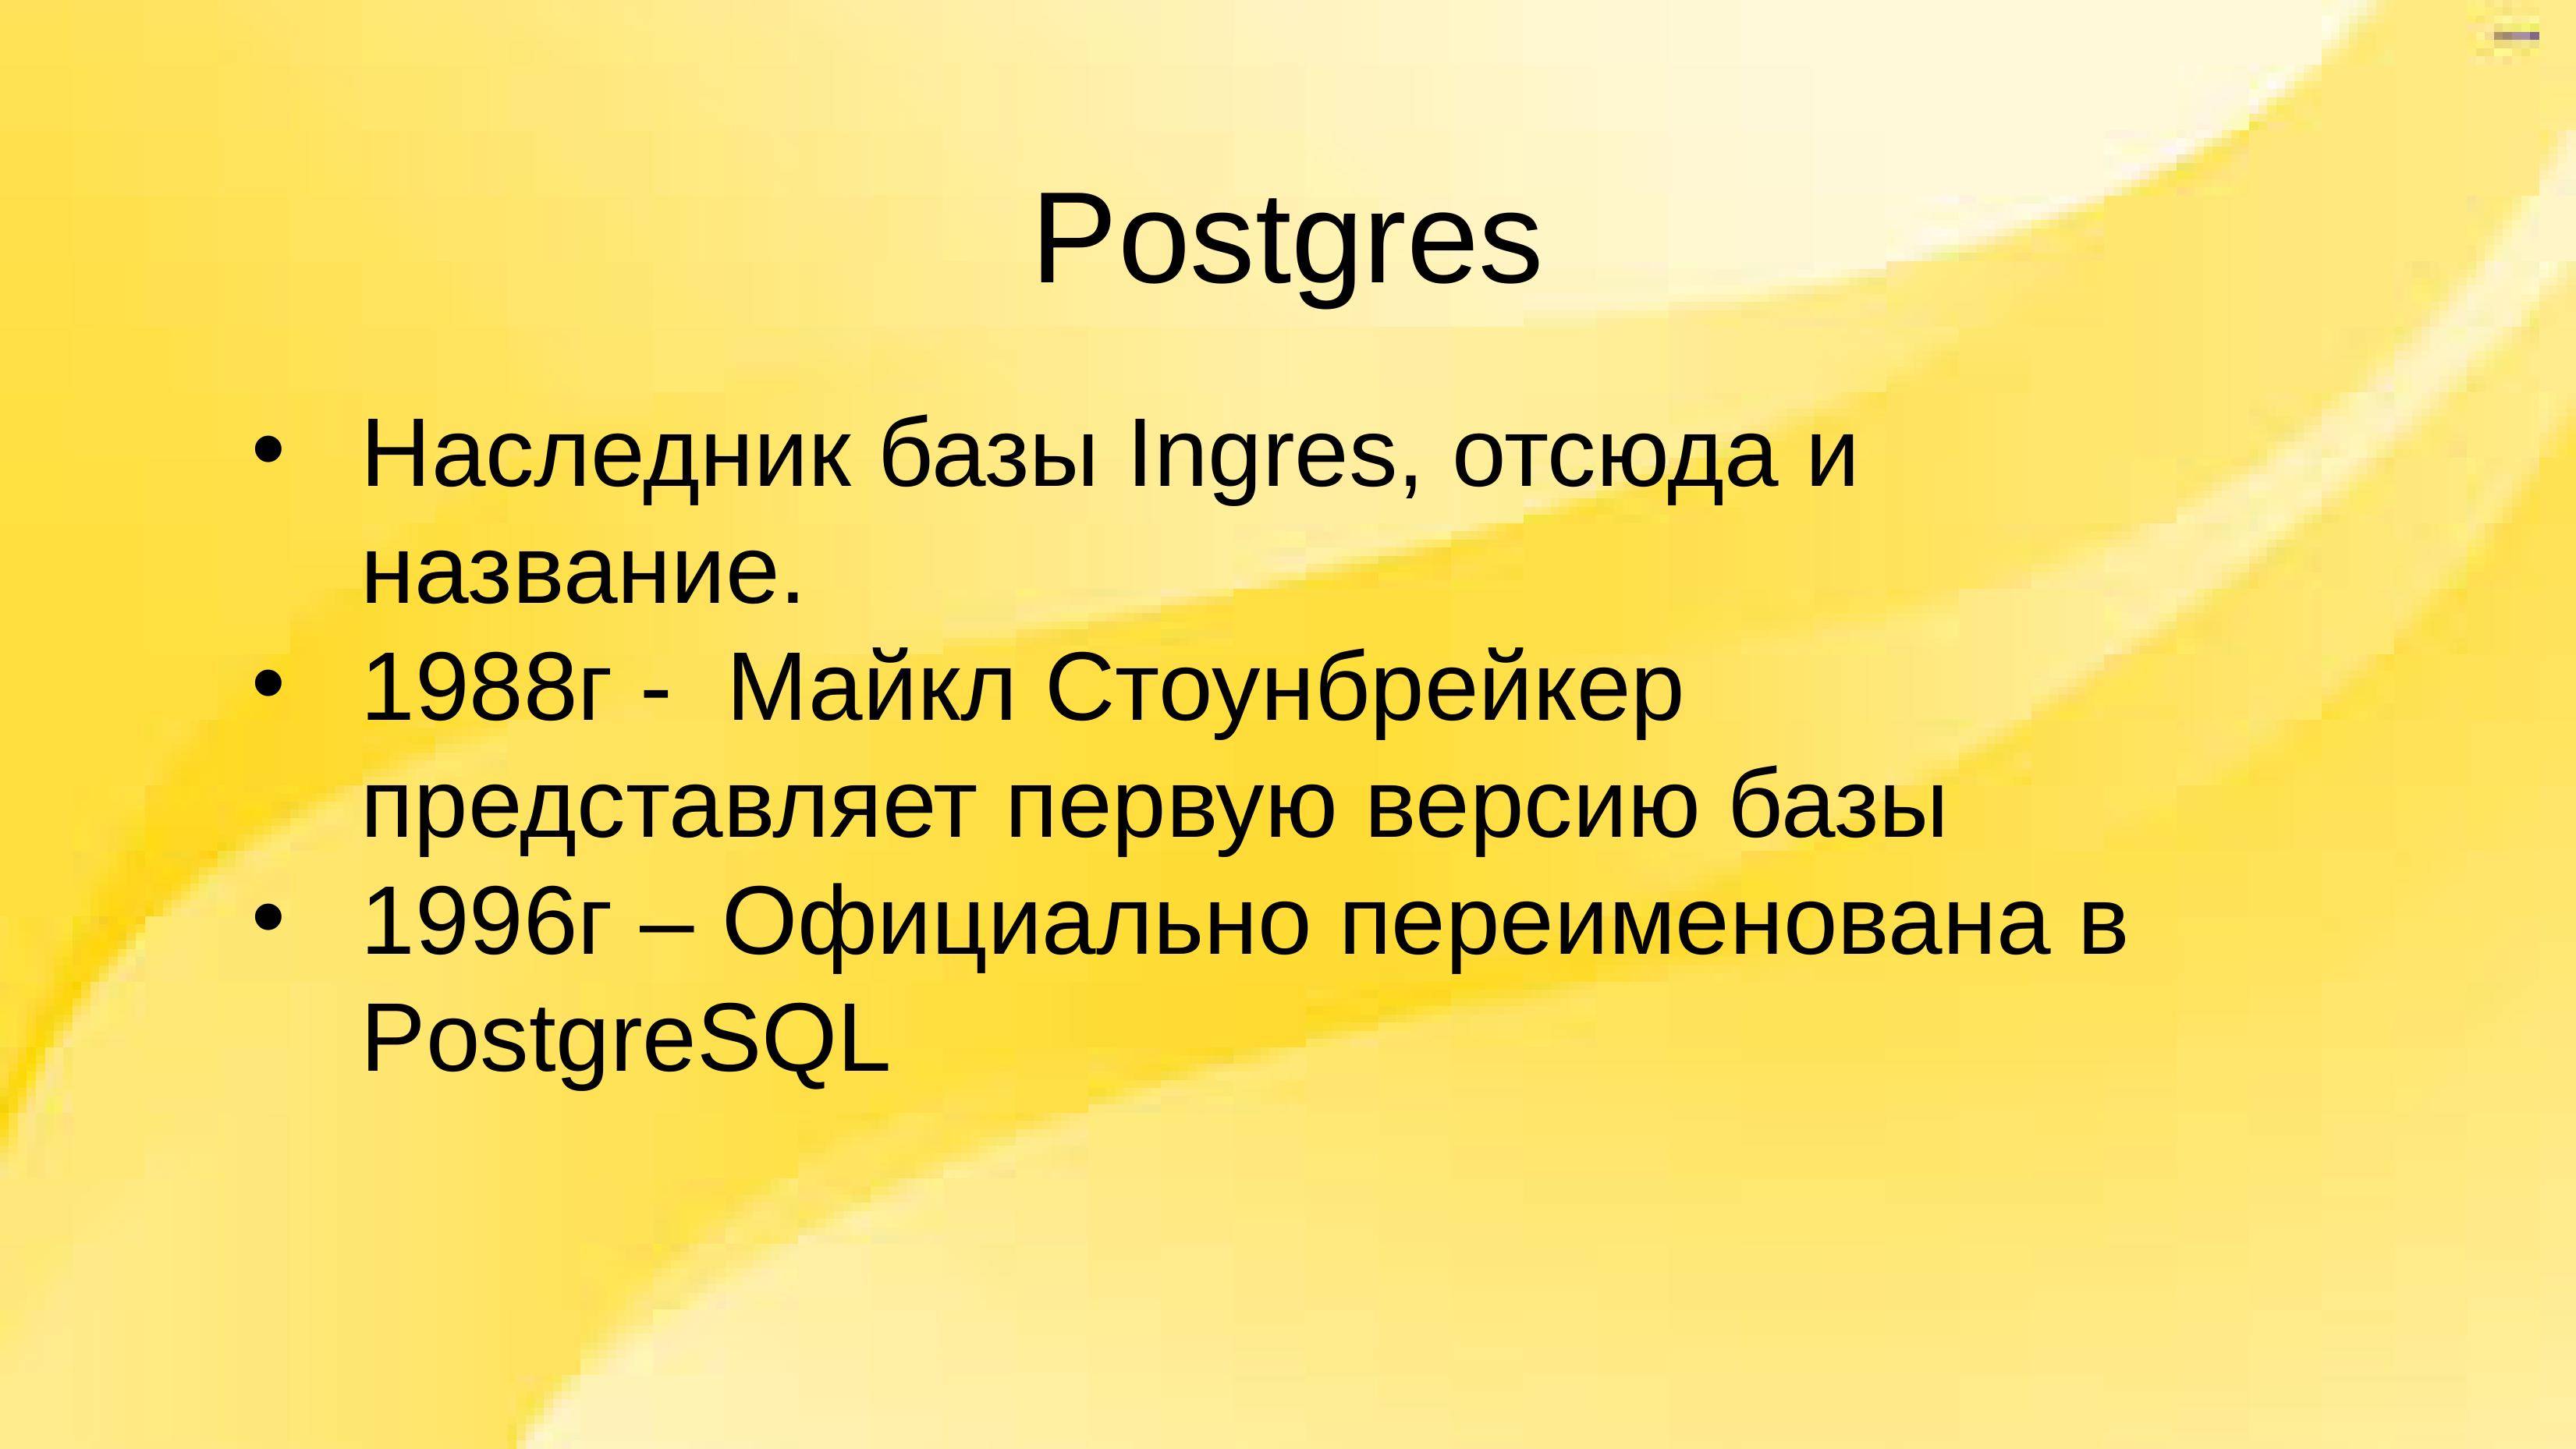

Postgres
Наследник базы Ingres, отсюда и название.
1988г -  Майкл Стоунбрейкер представляет первую версию базы
1996г – Официально переименована в PostgreSQL